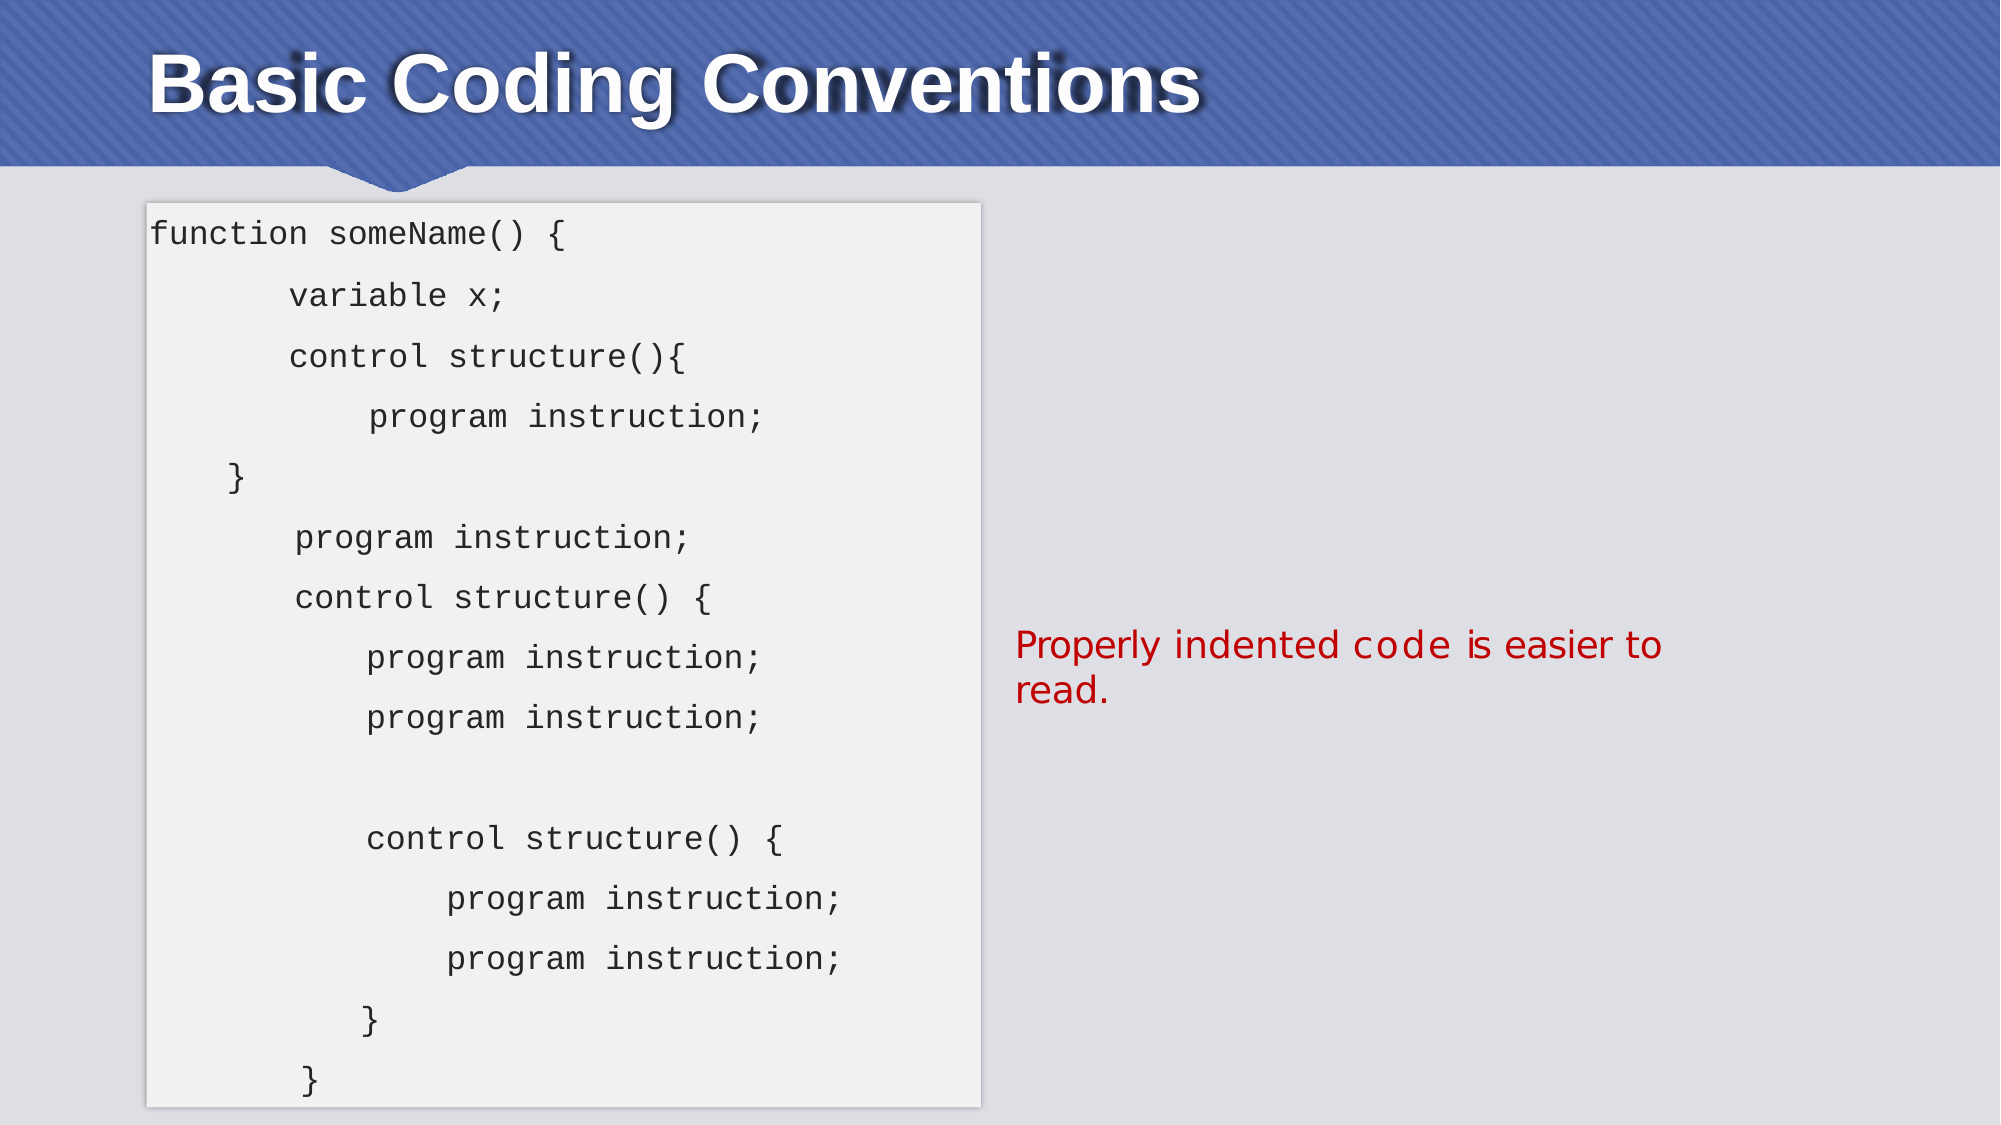

# Basic Coding Conventions
function someName() {
       variable x;
    control structure(){
        program instruction;
    }
    program instruction;
    control structure() {
    program instruction;
    program instruction;
    control structure() {
  program instruction;
  program instruction;
    }
    }
}

Properly indented code is easier to read.